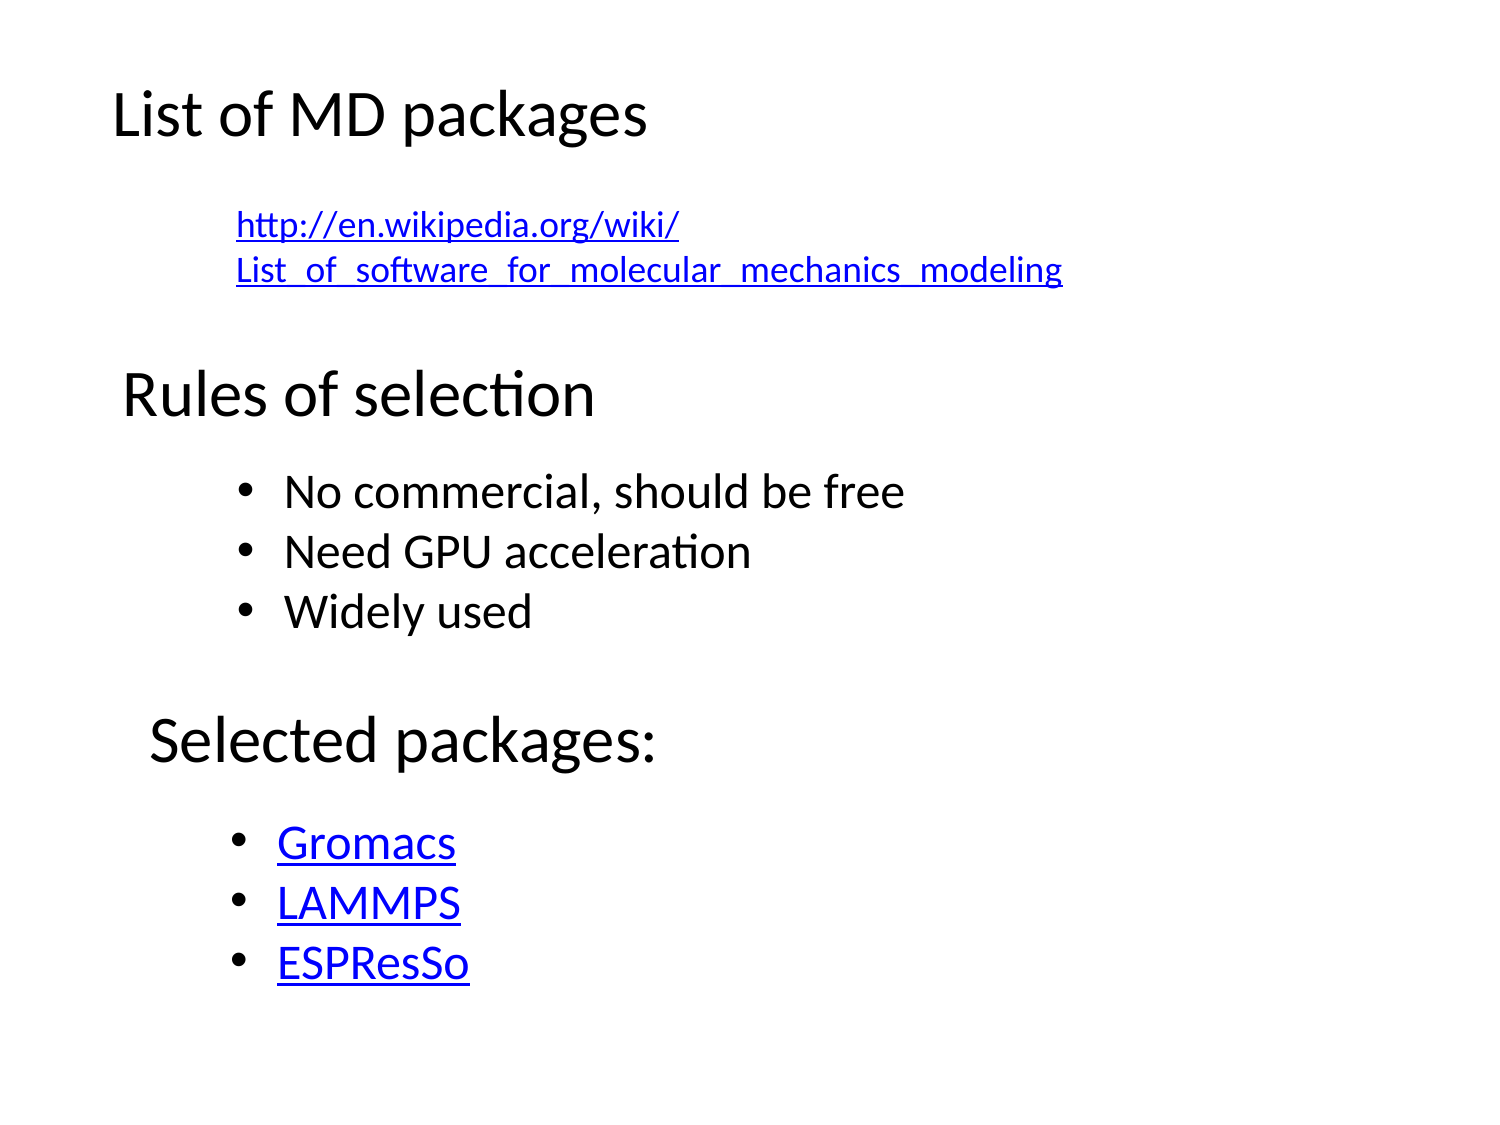

List of MD packages
http://en.wikipedia.org/wiki/List_of_software_for_molecular_mechanics_modeling
Rules of selection
No commercial, should be free
Need GPU acceleration
Widely used
Selected packages:
Gromacs
LAMMPS
ESPResSo